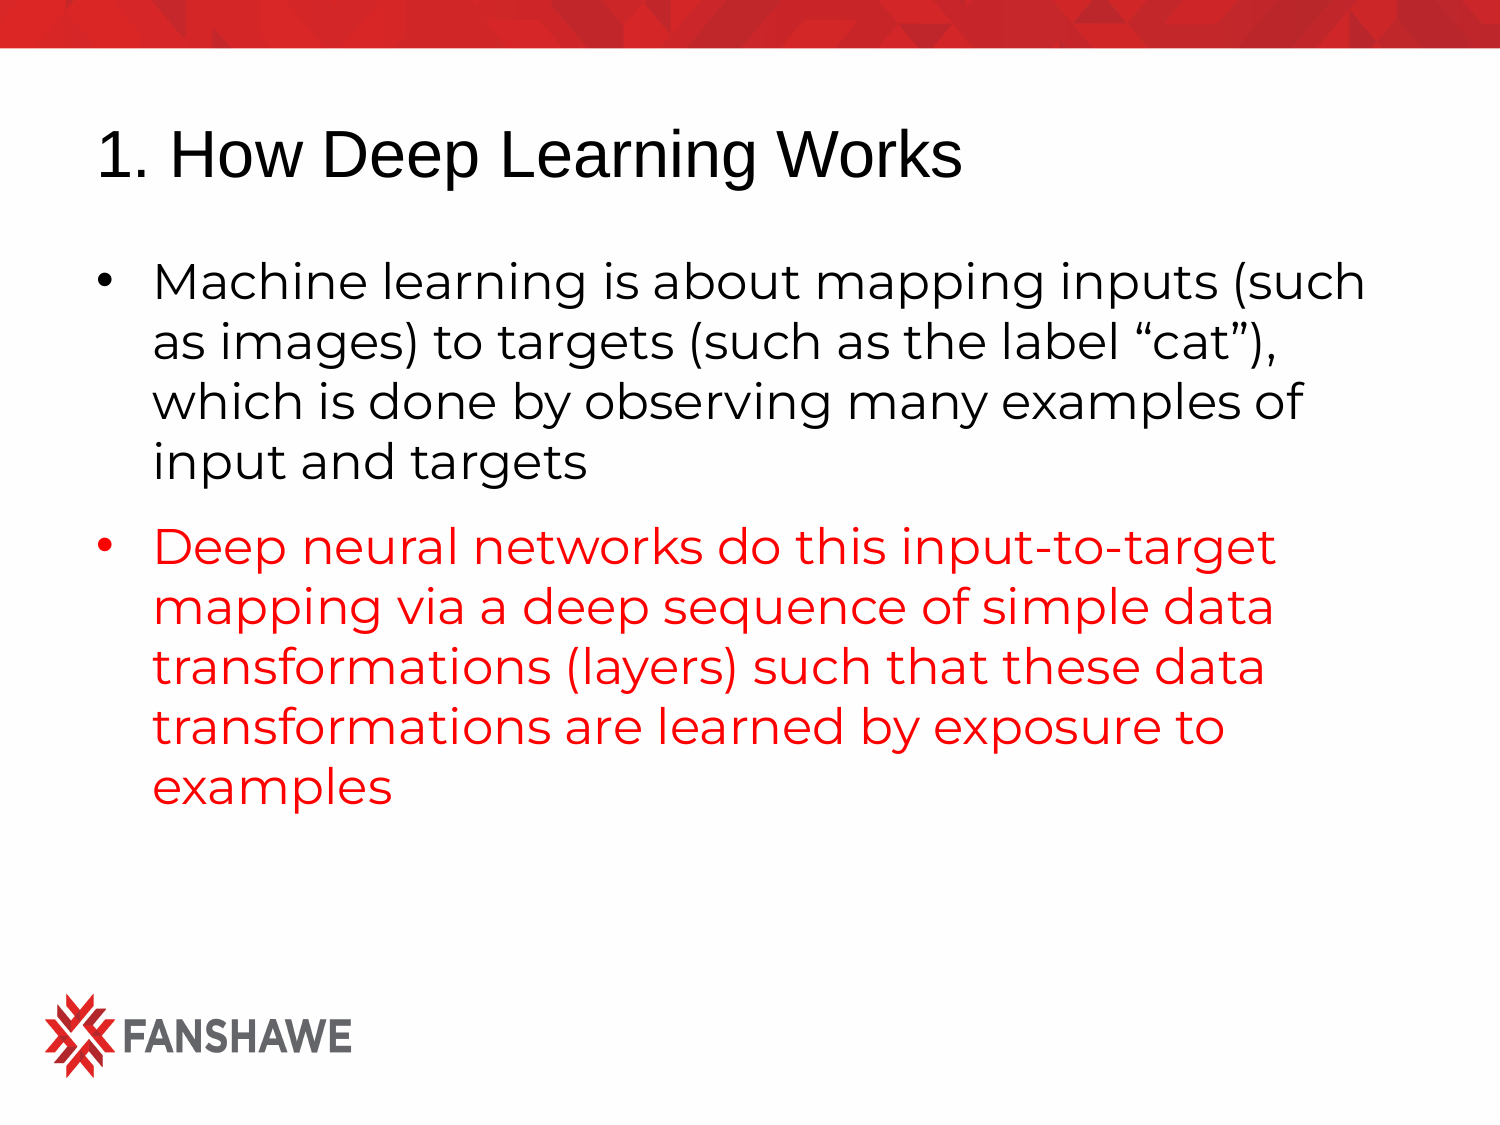

# 1. How Deep Learning Works
Machine learning is about mapping inputs (such as images) to targets (such as the label “cat”), which is done by observing many examples of input and targets
Deep neural networks do this input-to-target mapping via a deep sequence of simple data transformations (layers) such that these data transformations are learned by exposure to examples